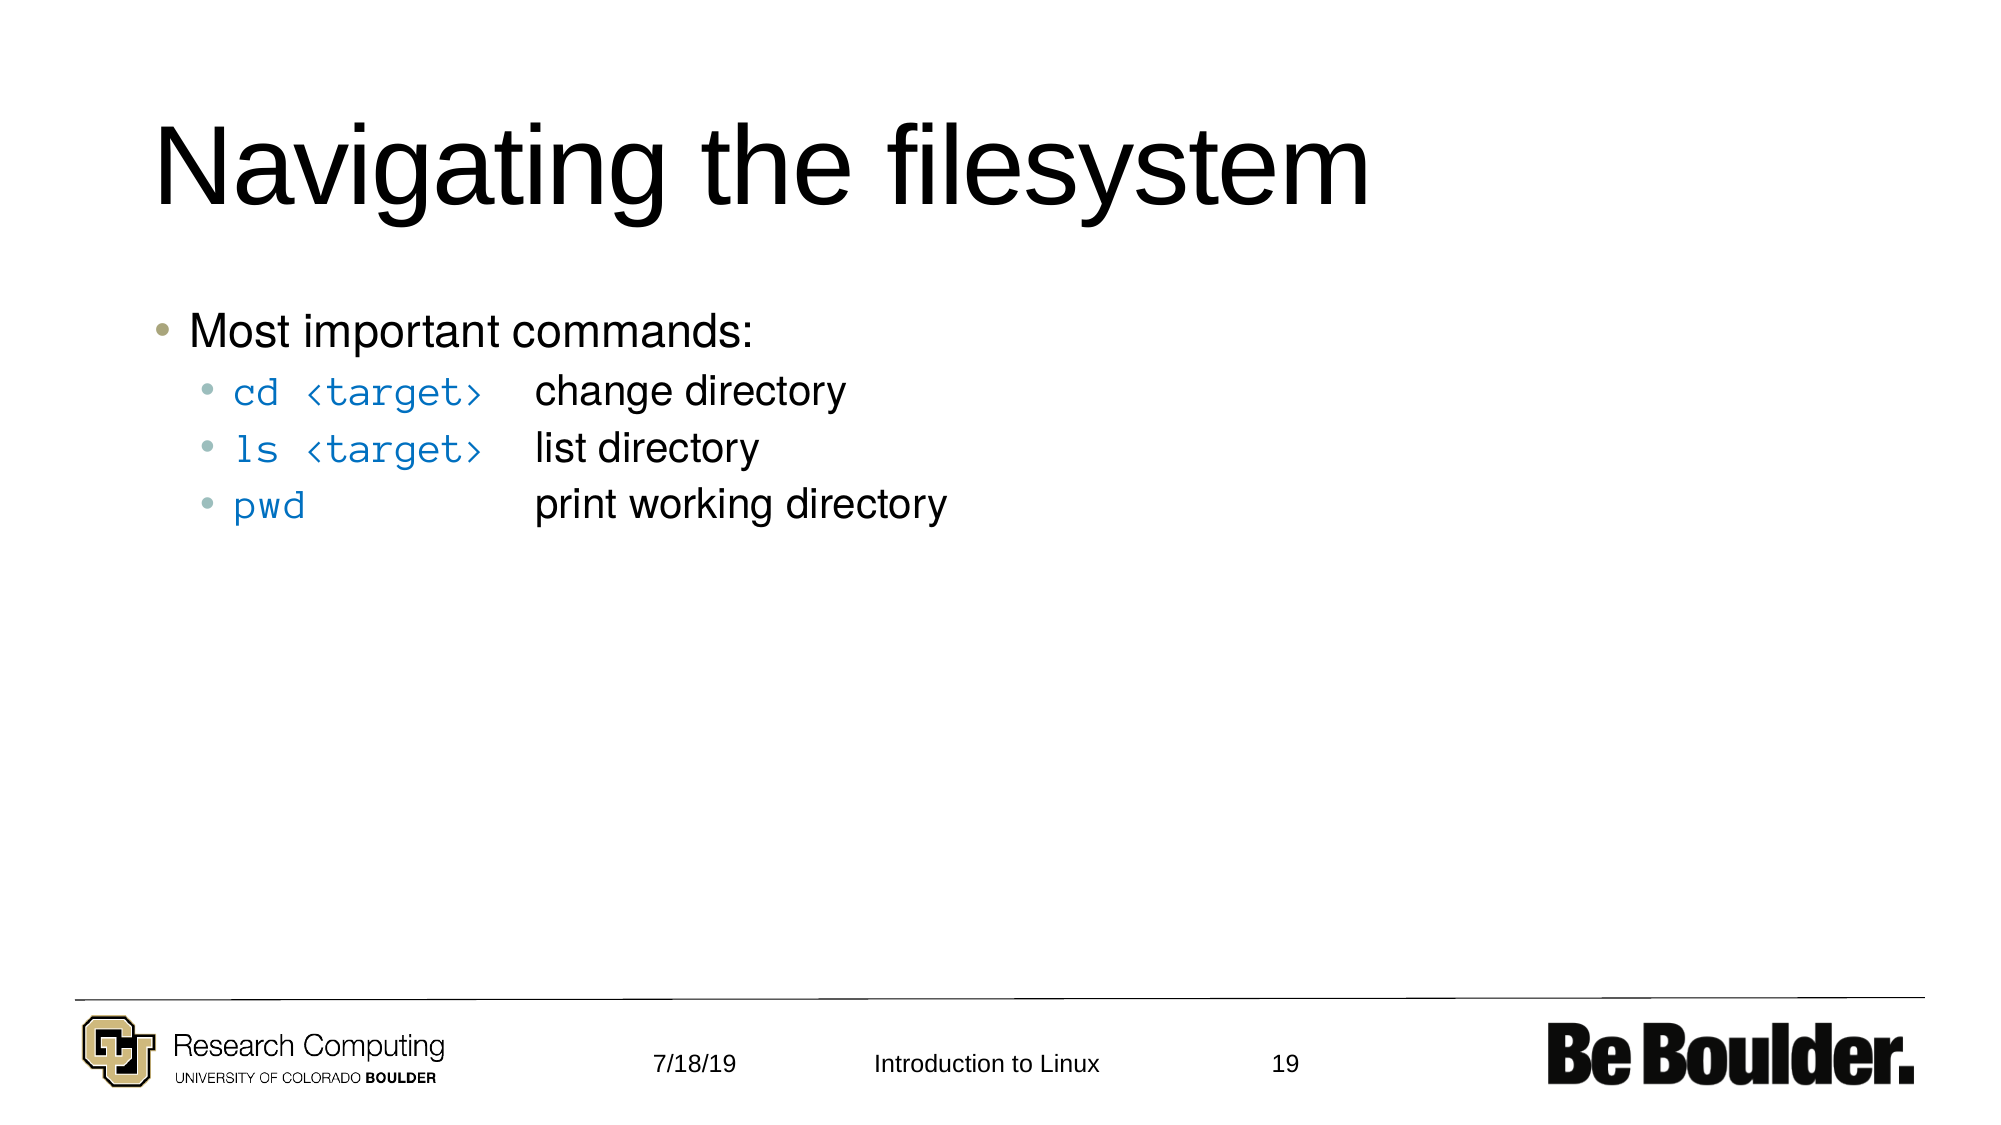

# Navigating the filesystem
Most important commands:
cd <target>	change directory
ls <target>	list directory
pwd 		print working directory
7/18/19
19
Introduction to Linux